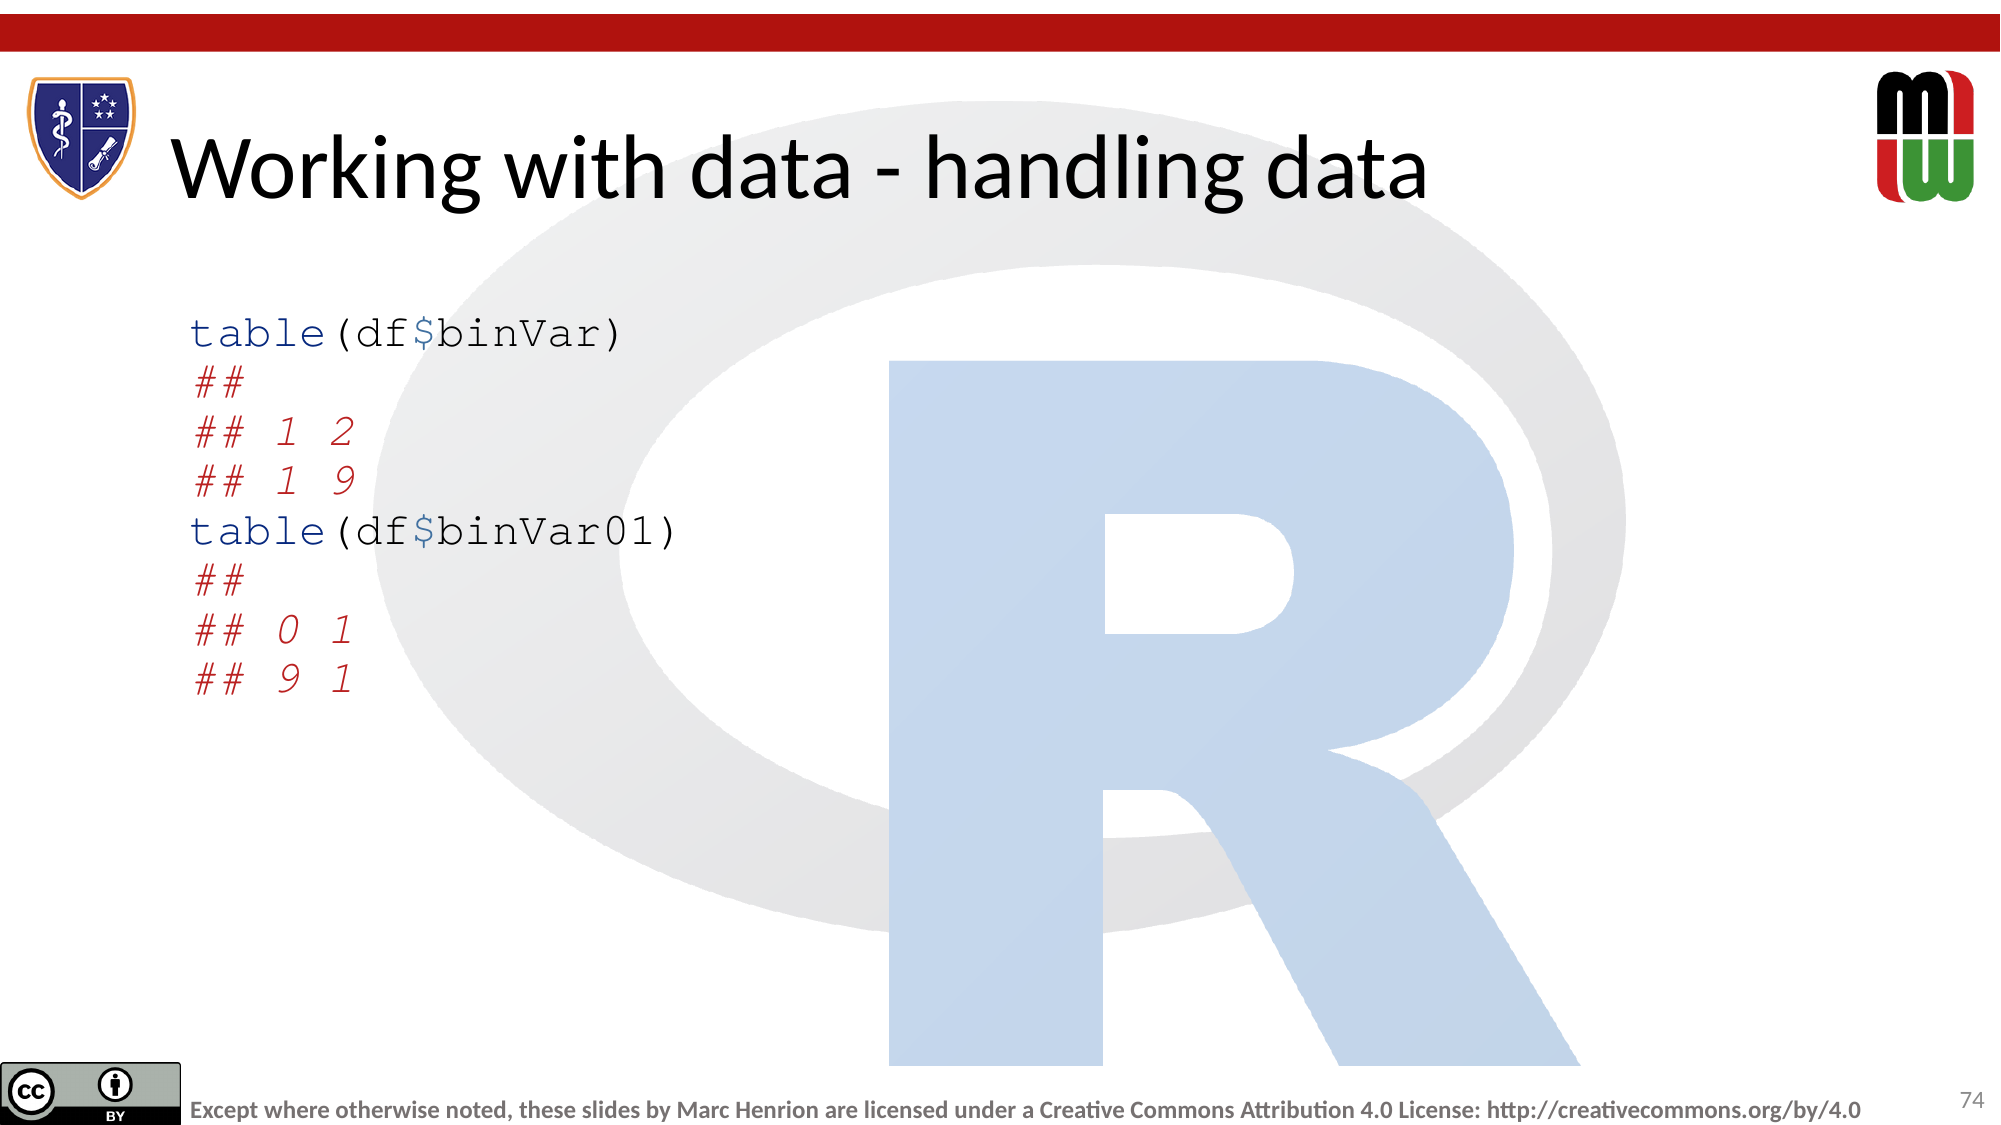

# Working with data - handling data
table(df$binVar)
##
## 1 2
## 1 9
table(df$binVar01)
##
## 0 1
## 9 1
74